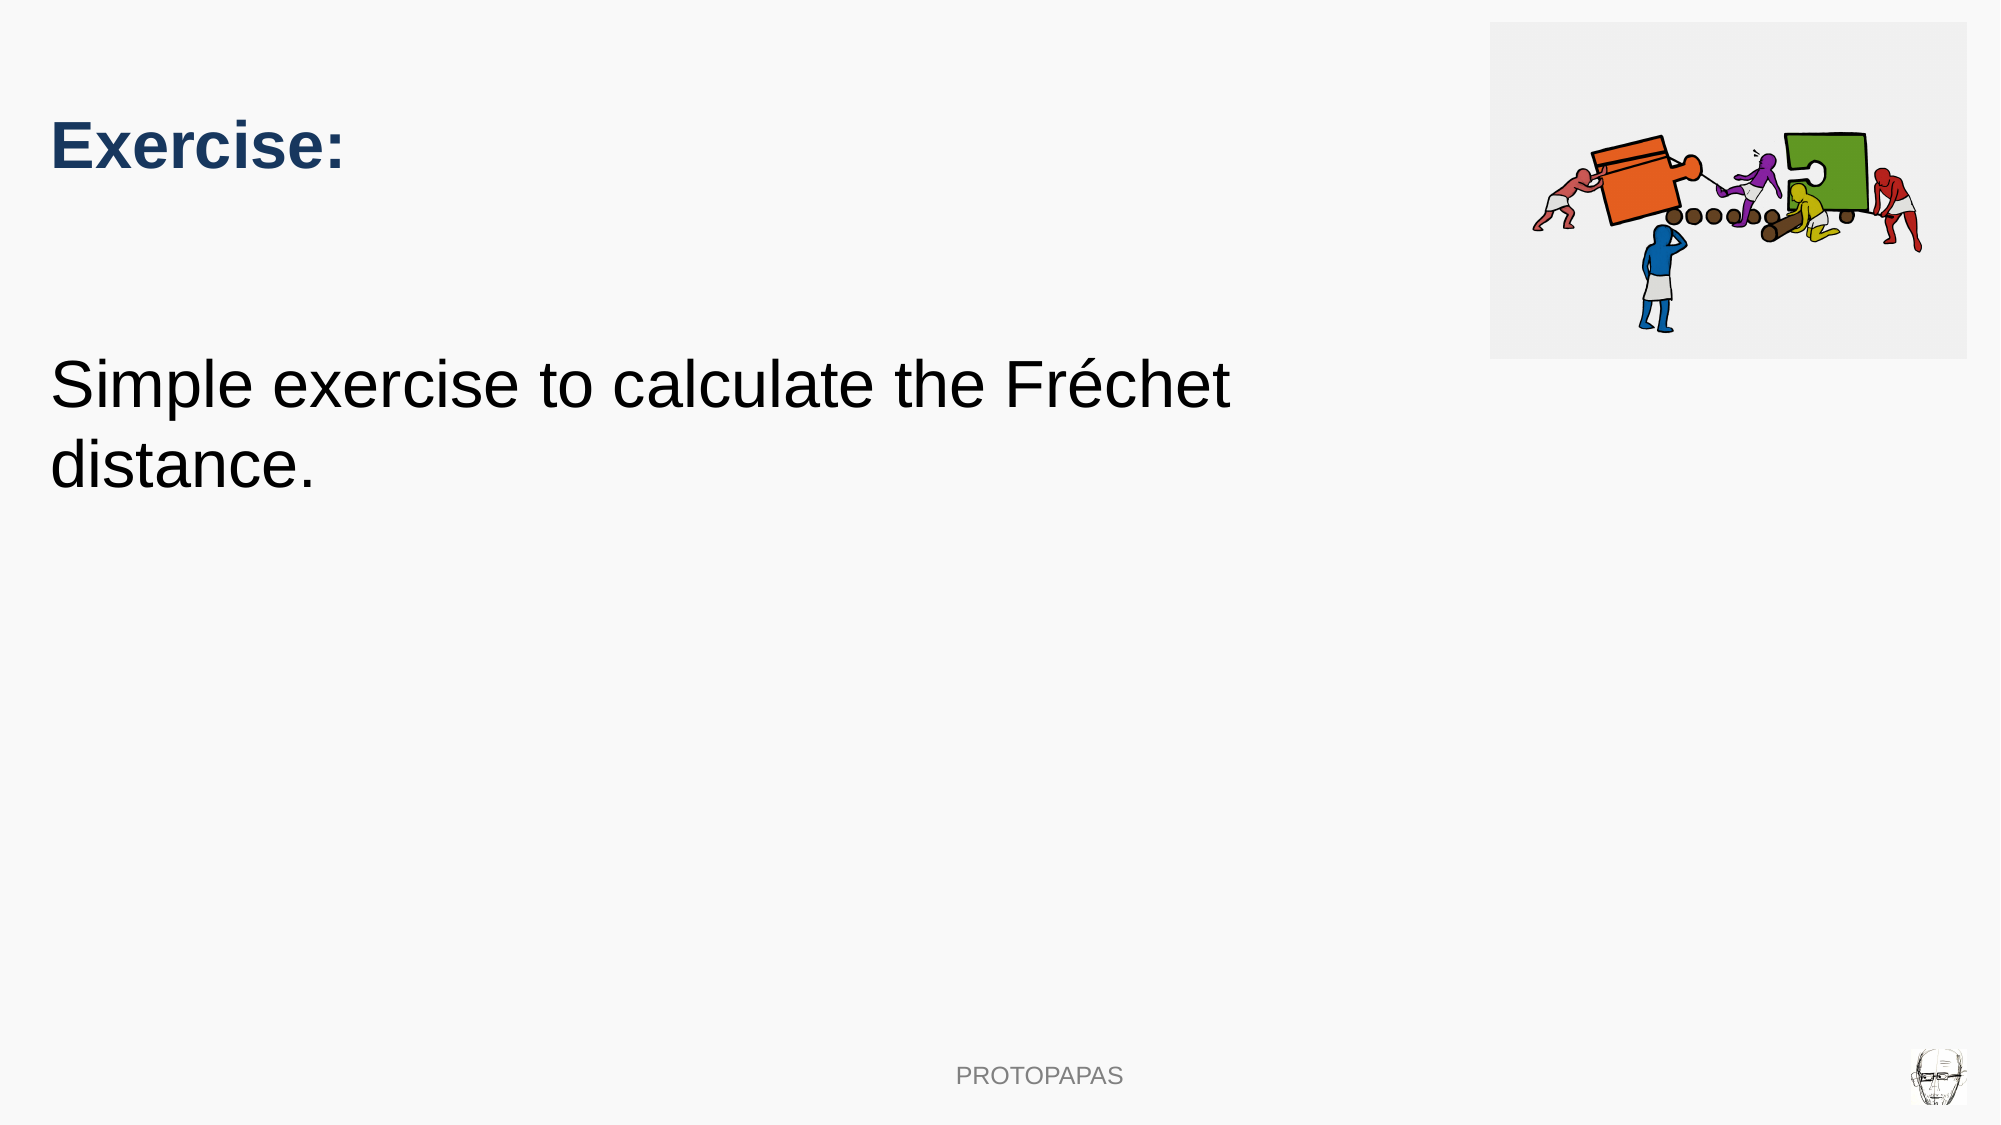

# Exercise: Simple exercise to calculate the Fréchet distance.